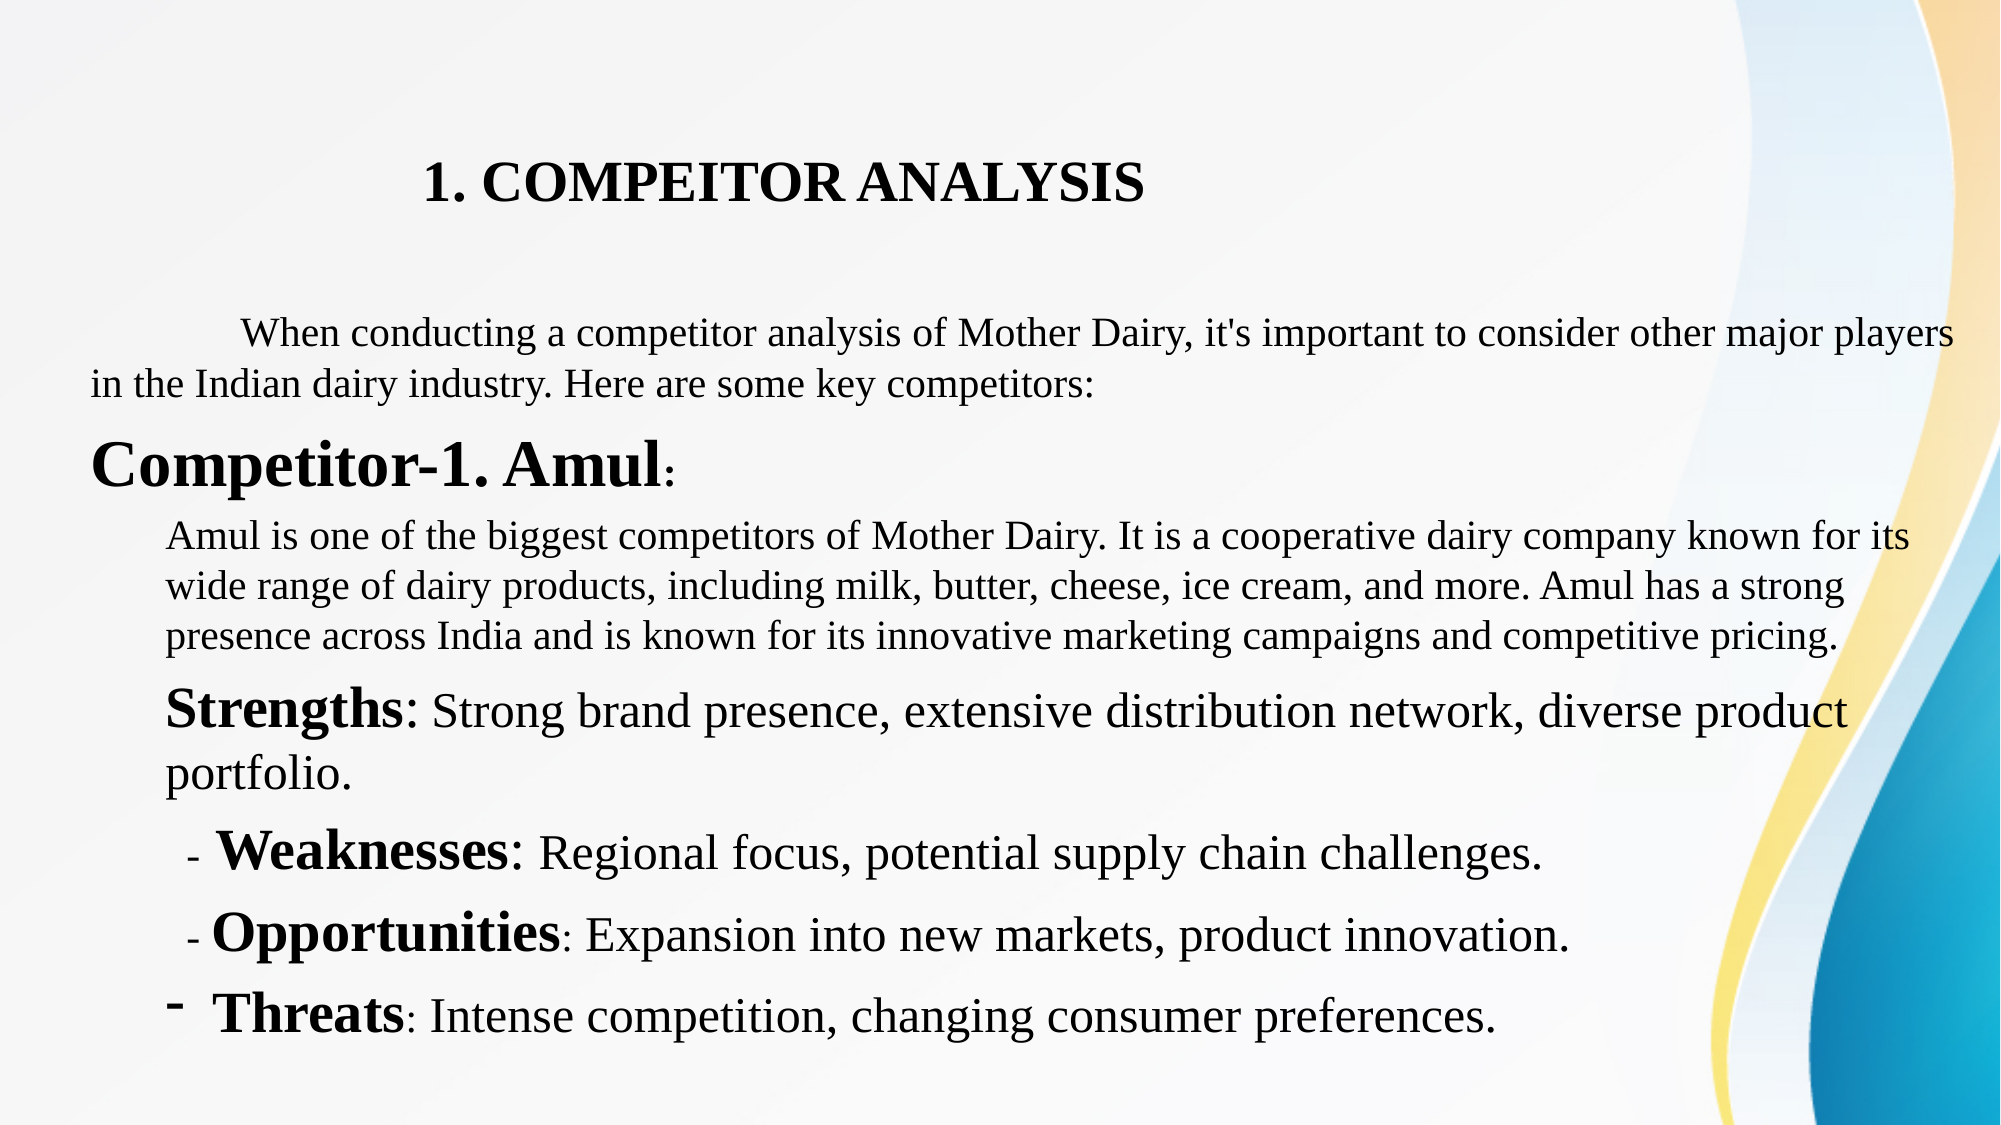

# 1. COMPEITOR ANALYSIS
	When conducting a competitor analysis of Mother Dairy, it's important to consider other major players in the Indian dairy industry. Here are some key competitors:
Competitor-1. Amul:
Amul is one of the biggest competitors of Mother Dairy. It is a cooperative dairy company known for its wide range of dairy products, including milk, butter, cheese, ice cream, and more. Amul has a strong presence across India and is known for its innovative marketing campaigns and competitive pricing.
Strengths: Strong brand presence, extensive distribution network, diverse product portfolio.
  - Weaknesses: Regional focus, potential supply chain challenges.
  - Opportunities: Expansion into new markets, product innovation.
Threats: Intense competition, changing consumer preferences.